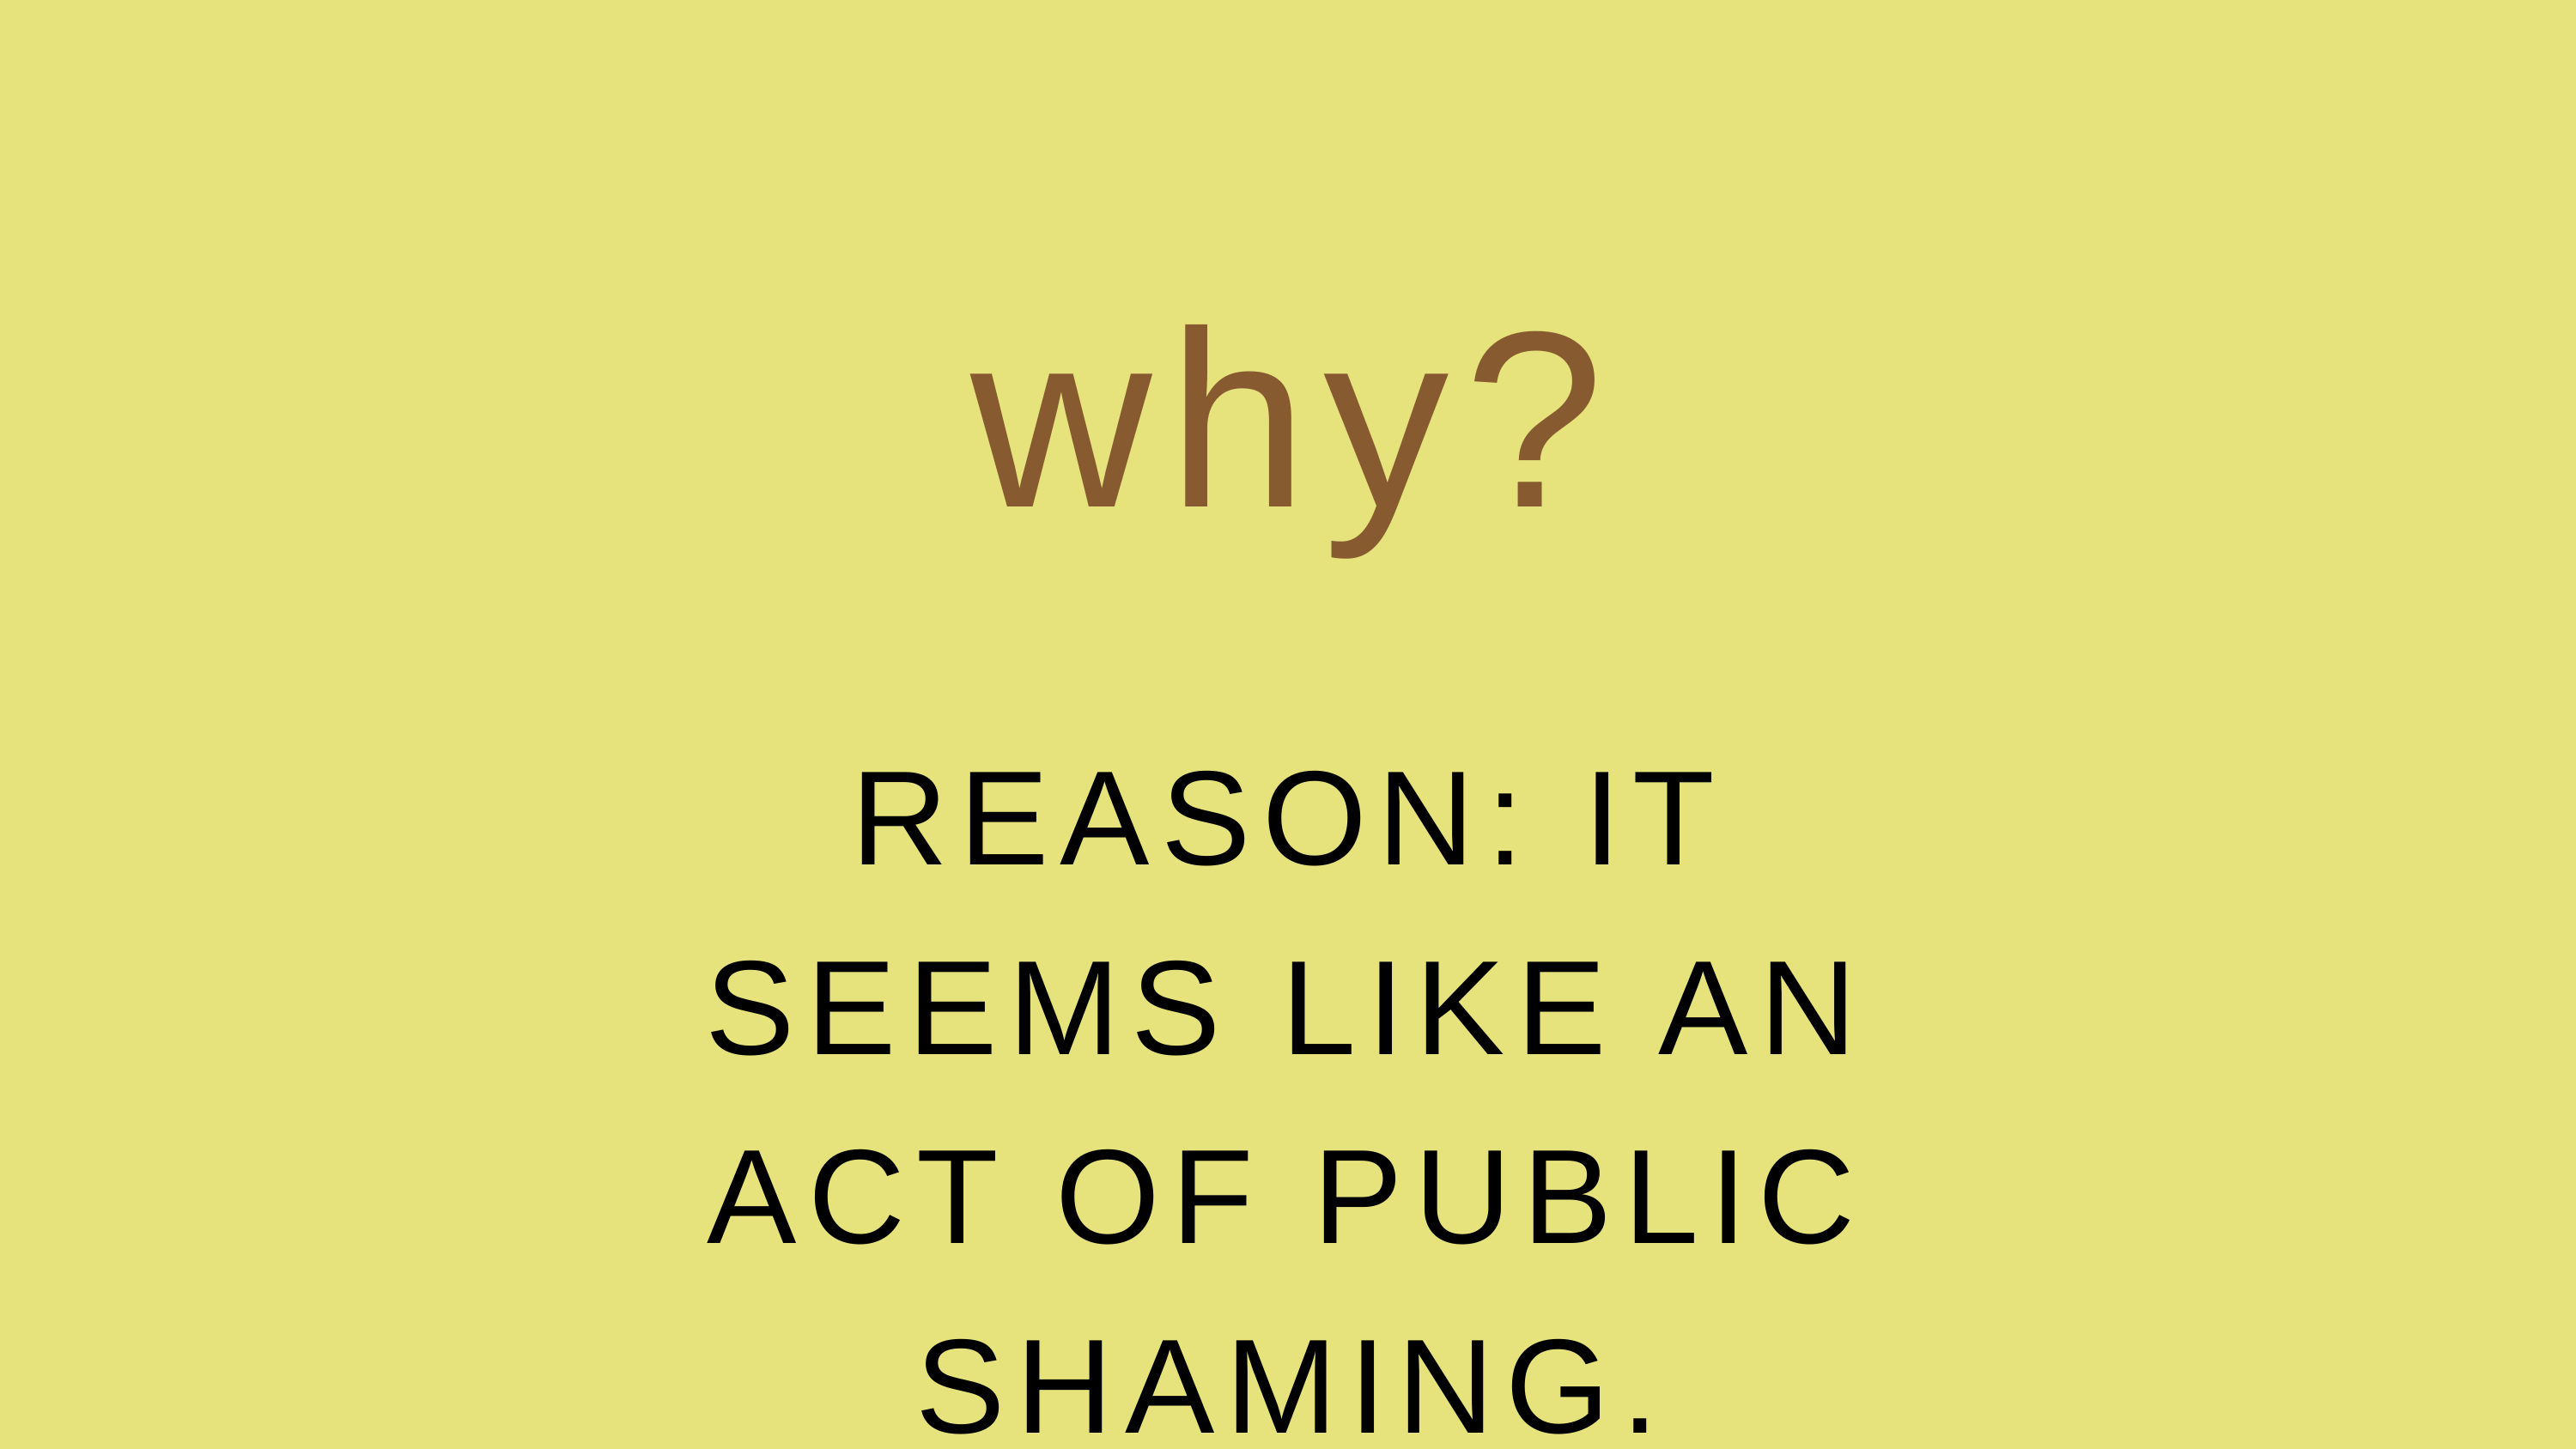

why?
REASON: IT SEEMS LIKE AN ACT OF PUBLIC SHAMING.